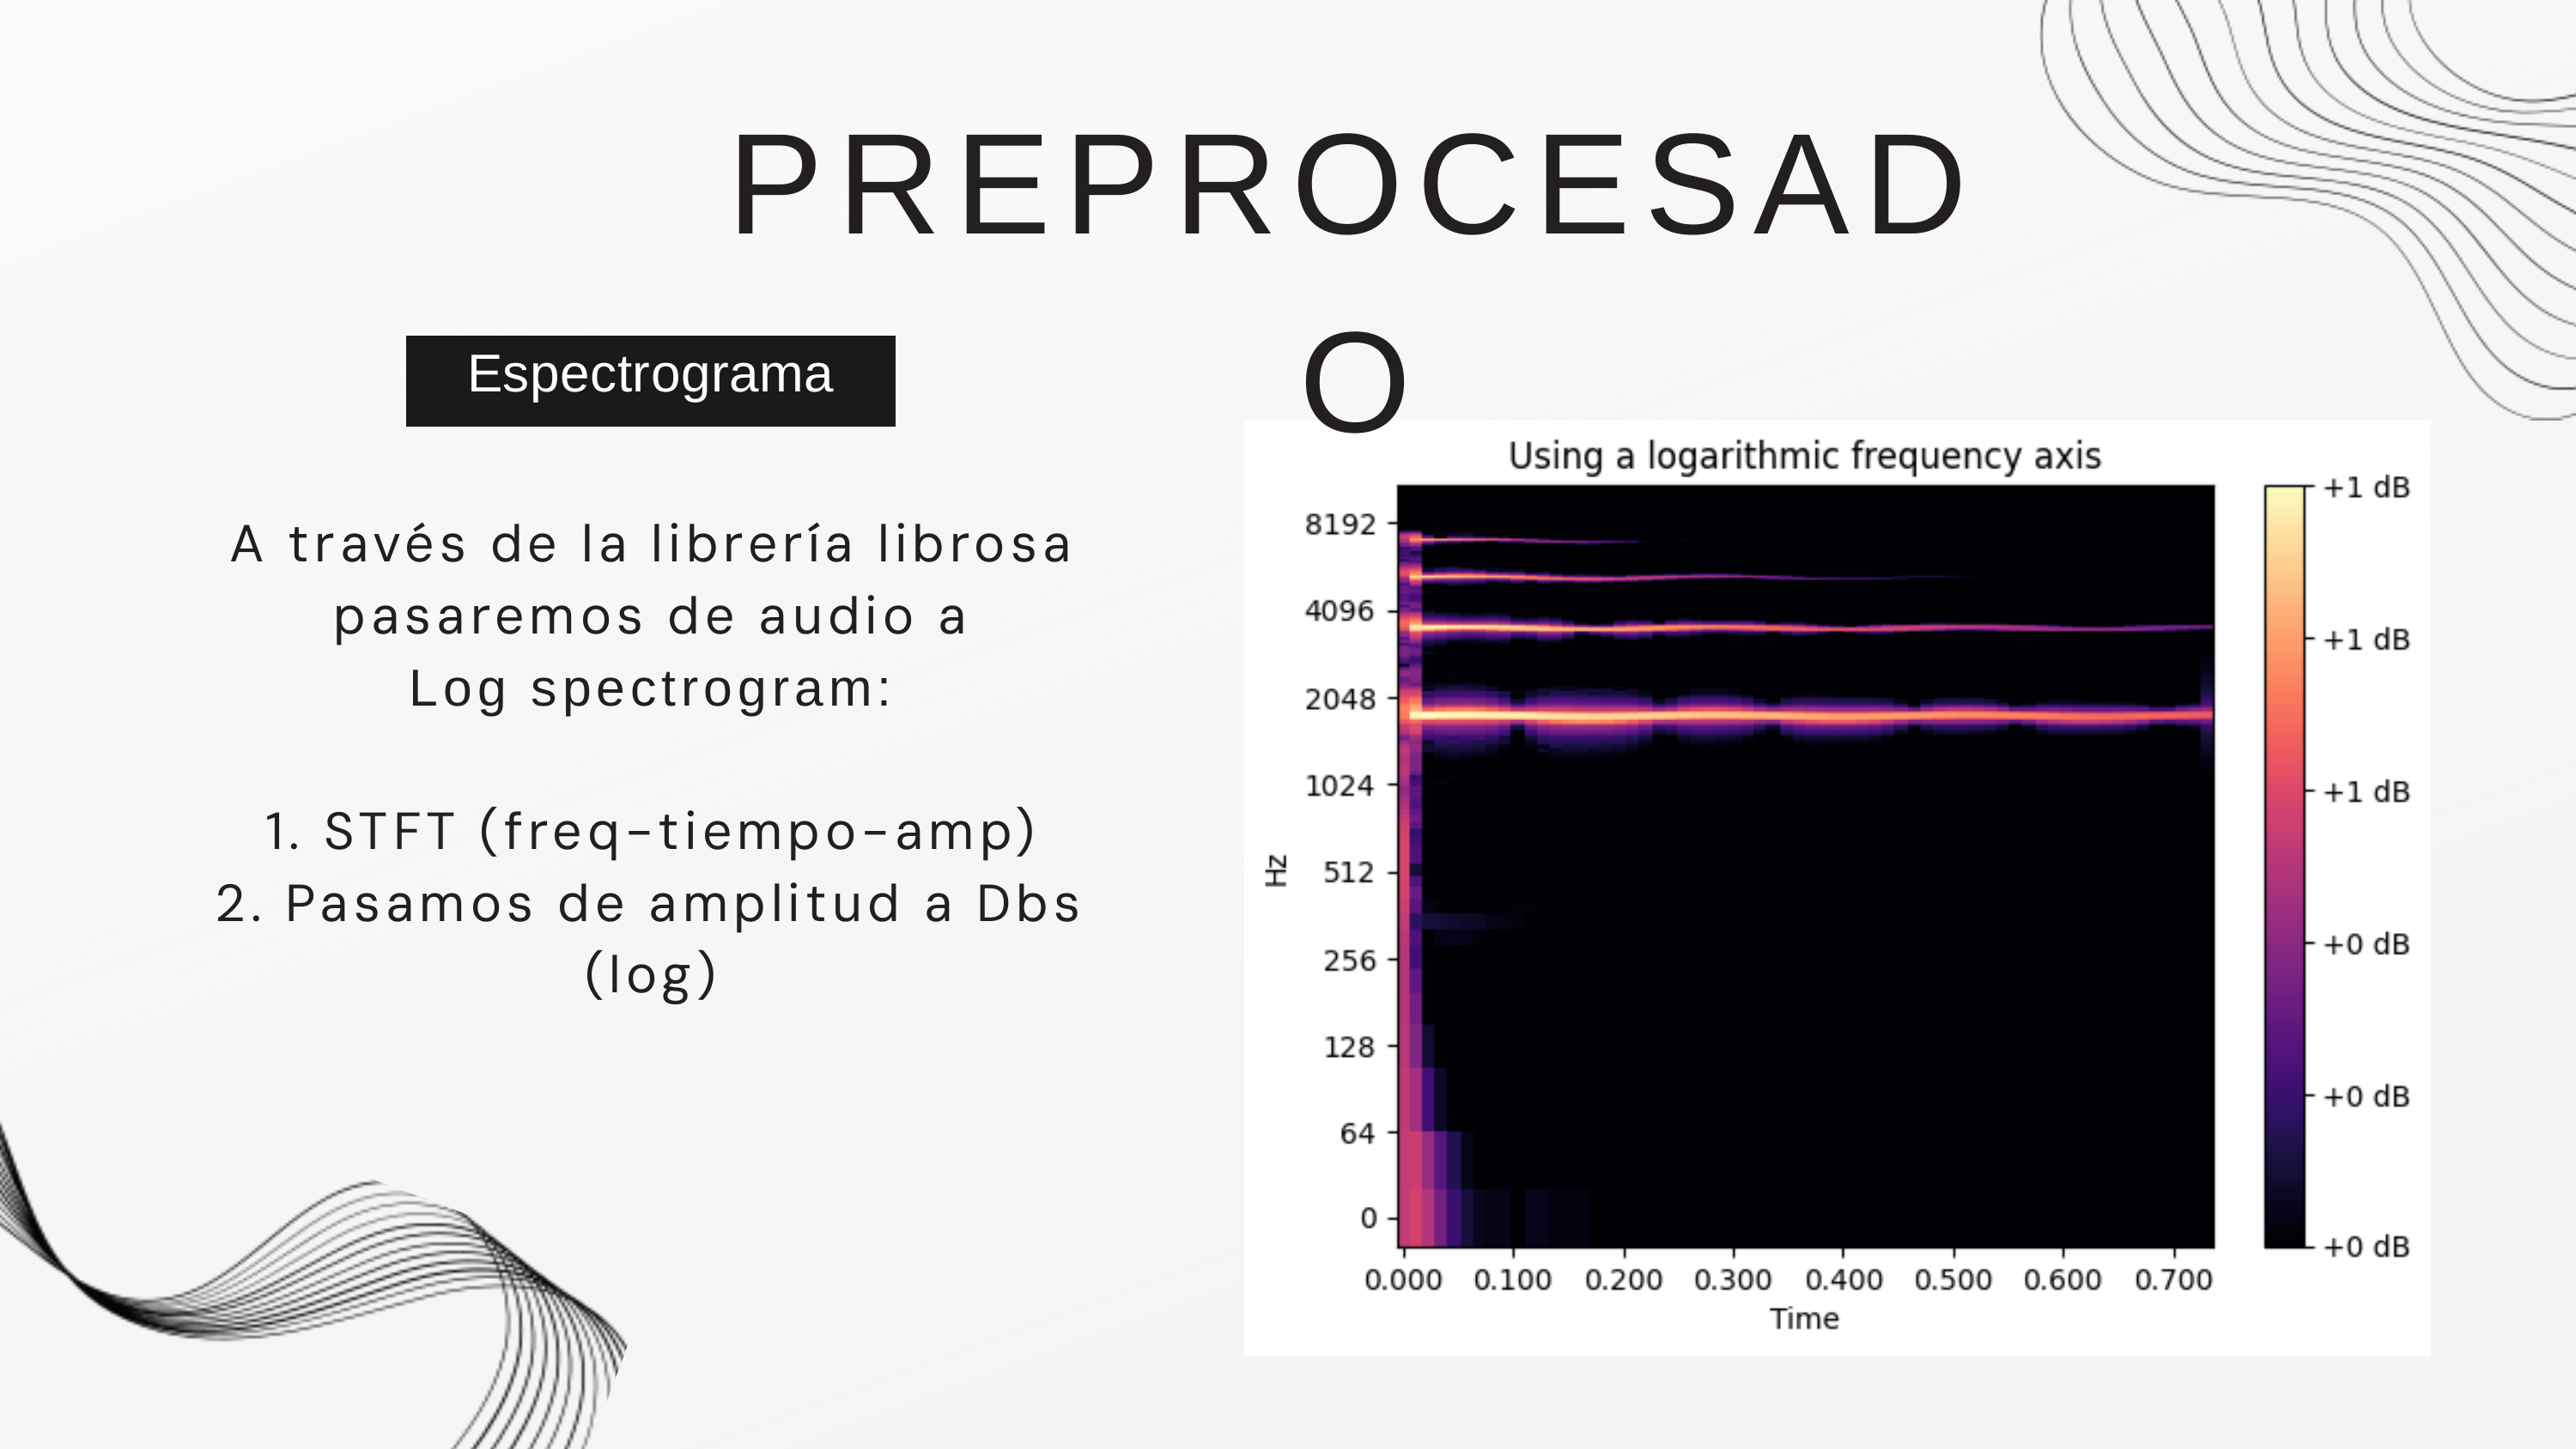

PREPROCESADO

Espectrograma

A través de la librería librosa
pasaremos de audio a
Log spectrogram:

1. STFT (freq-tiempo-amp)
2. Pasamos de amplitud a Dbs (log)